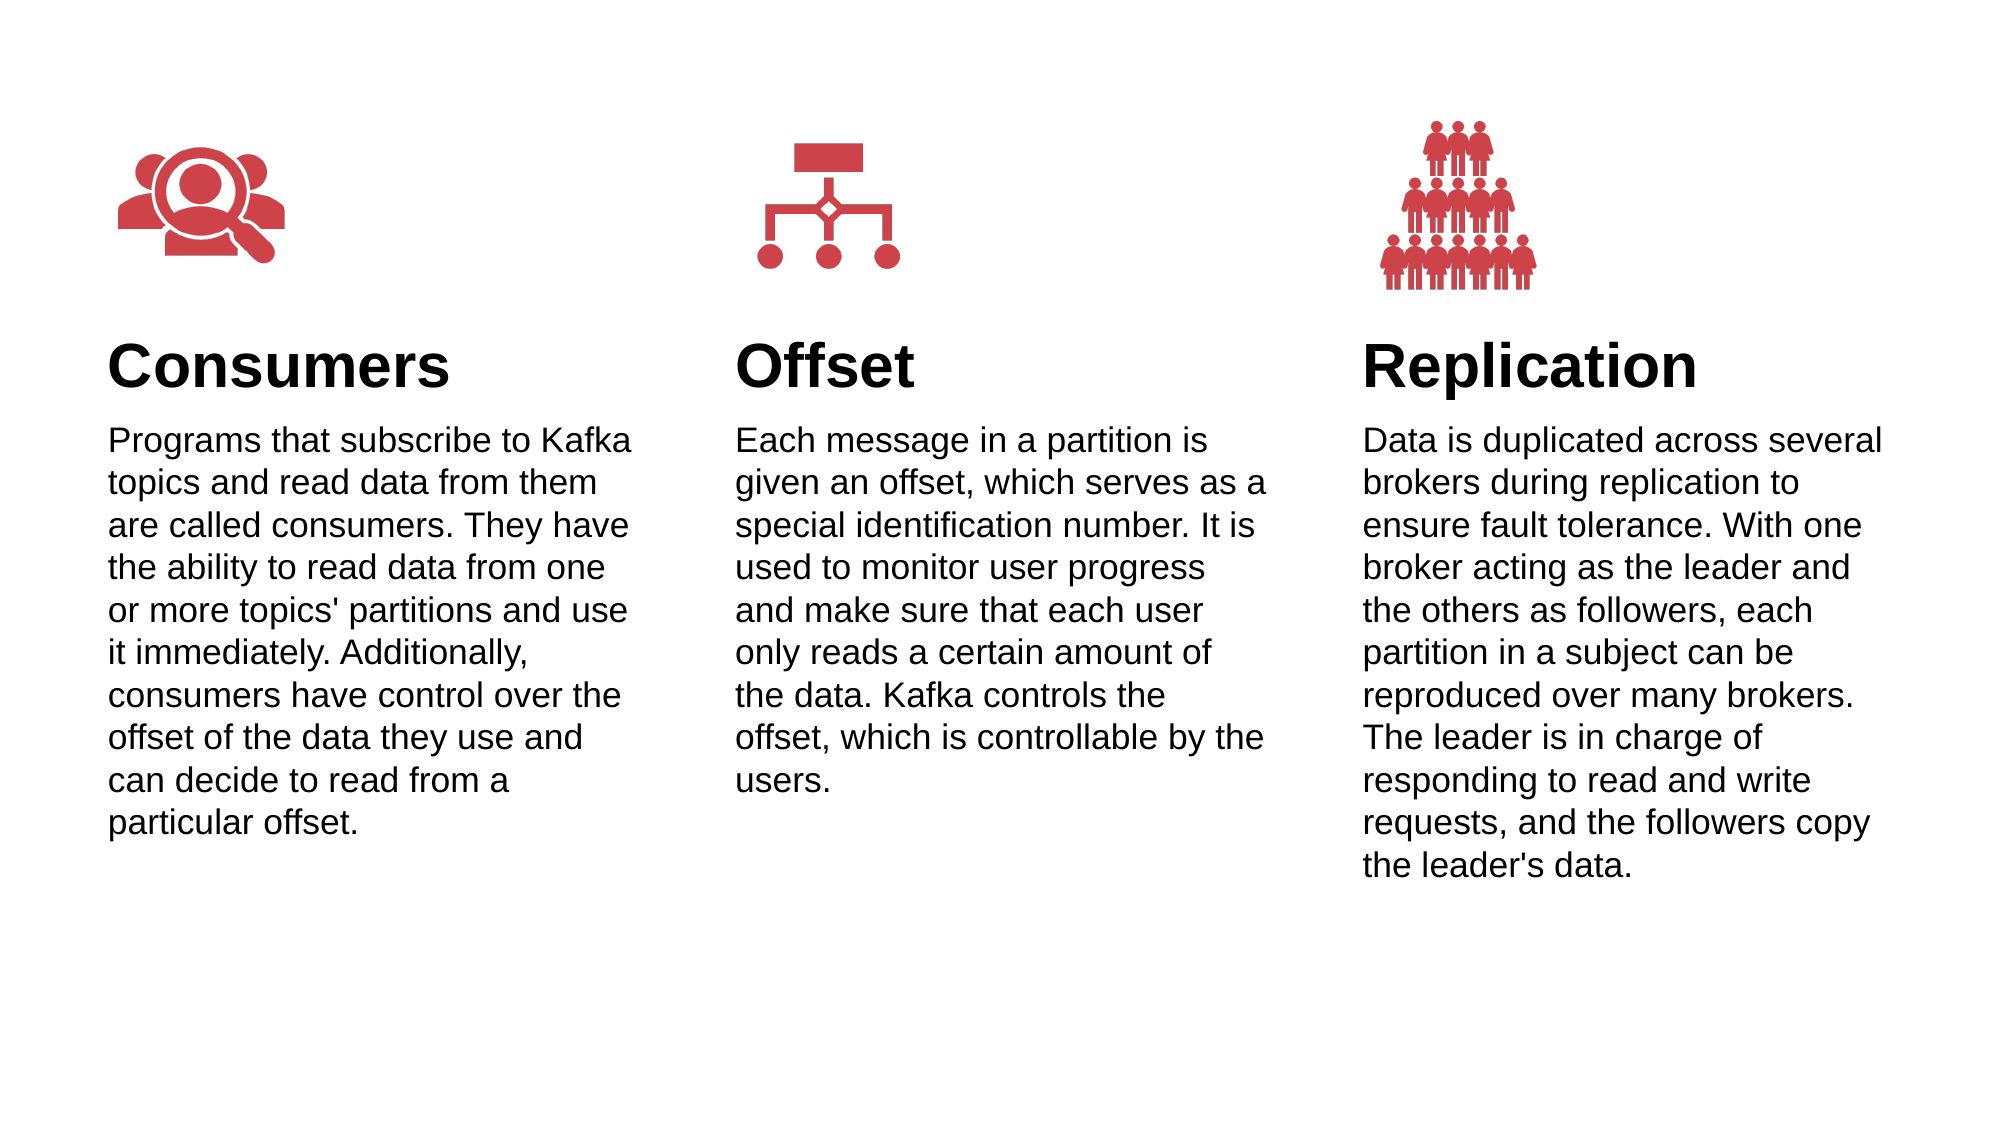

Consumers
Programs that subscribe to Kafka topics and read data from them are called consumers. They have the ability to read data from one or more topics' partitions and use it immediately. Additionally, consumers have control over the offset of the data they use and can decide to read from a particular offset.
Offset
Each message in a partition is given an offset, which serves as a special identification number. It is used to monitor user progress and make sure that each user only reads a certain amount of the data. Kafka controls the offset, which is controllable by the users.
Replication
Data is duplicated across several brokers during replication to ensure fault tolerance. With one broker acting as the leader and the others as followers, each partition in a subject can be reproduced over many brokers. The leader is in charge of responding to read and write requests, and the followers copy the leader's data.